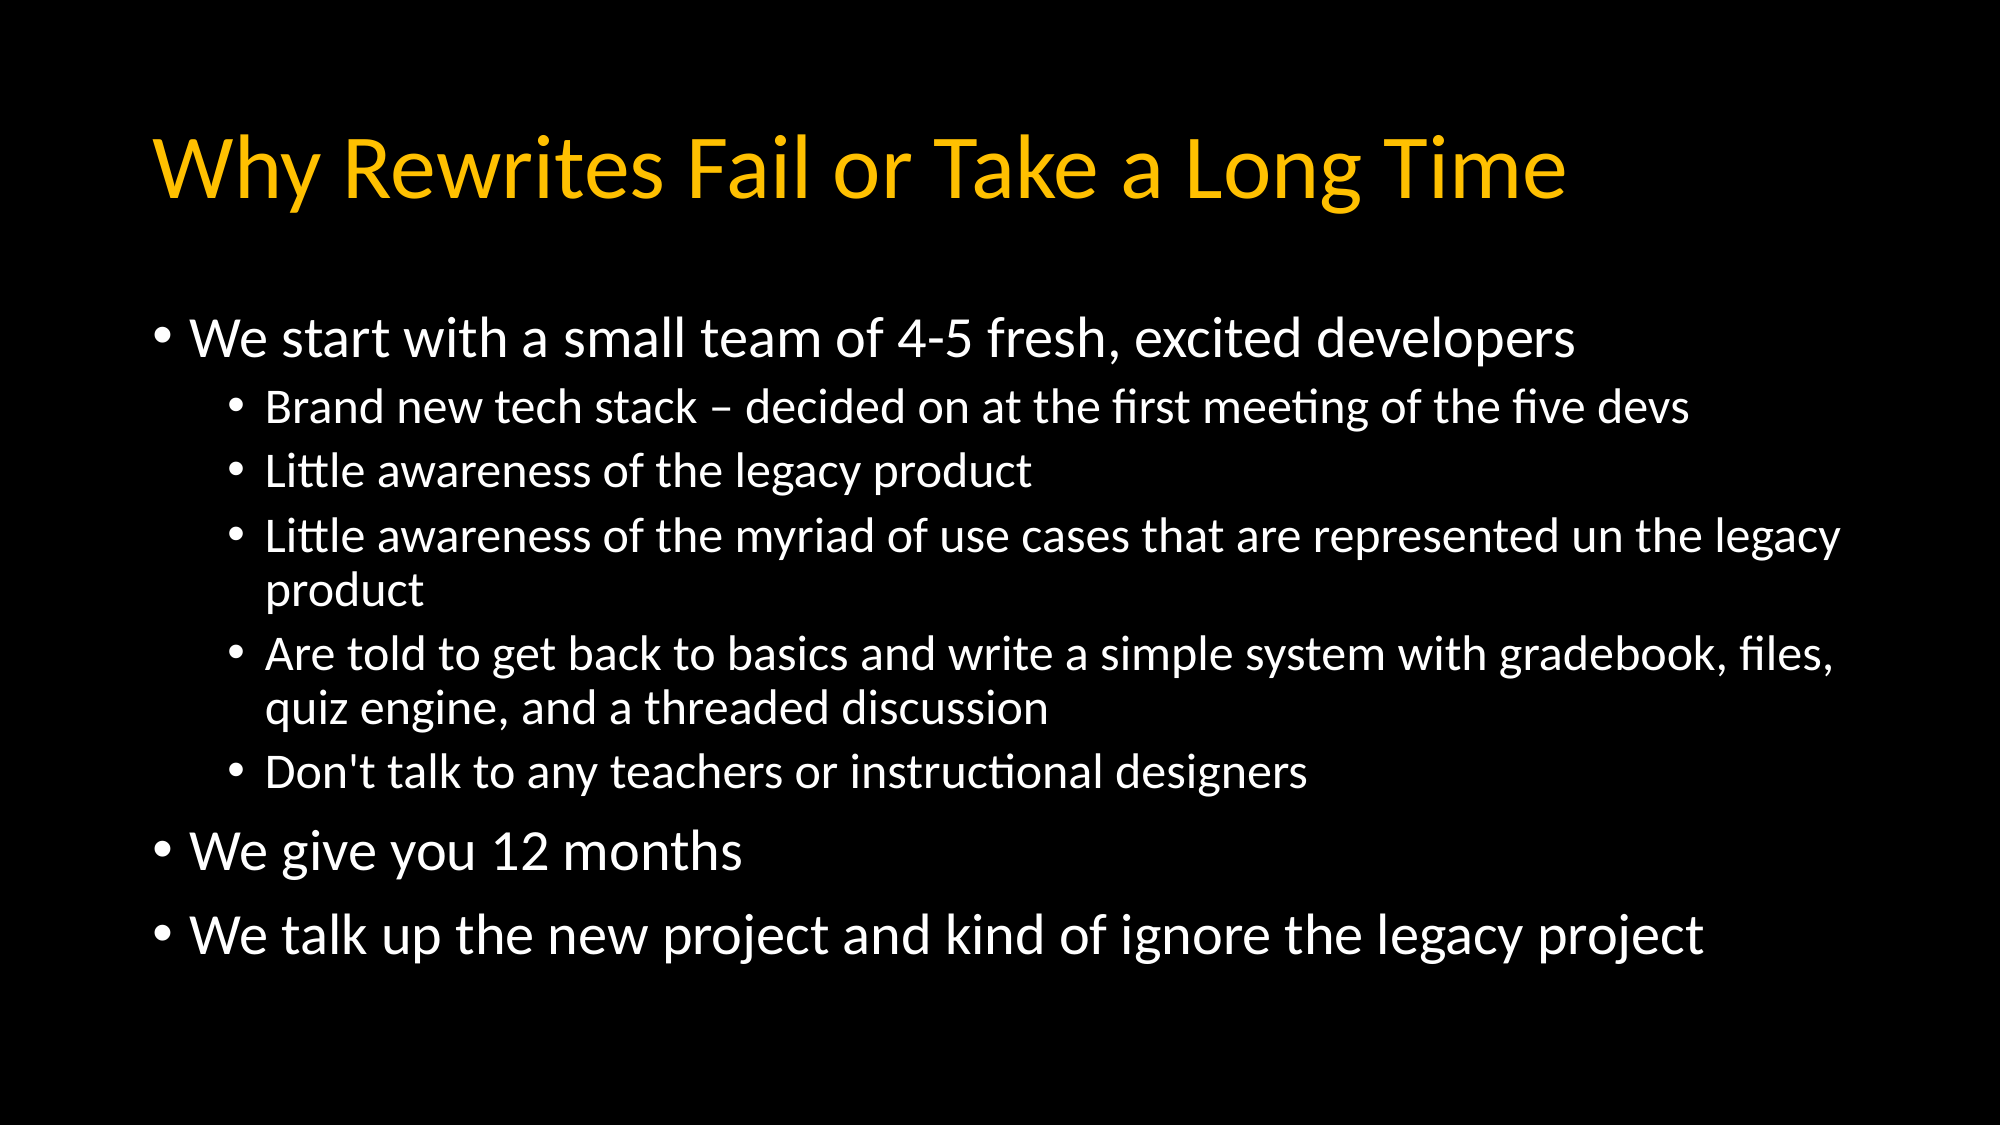

# Why Rewrites Fail or Take a Long Time
We start with a small team of 4-5 fresh, excited developers
Brand new tech stack – decided on at the first meeting of the five devs
Little awareness of the legacy product
Little awareness of the myriad of use cases that are represented un the legacy product
Are told to get back to basics and write a simple system with gradebook, files, quiz engine, and a threaded discussion
Don't talk to any teachers or instructional designers
We give you 12 months
We talk up the new project and kind of ignore the legacy project